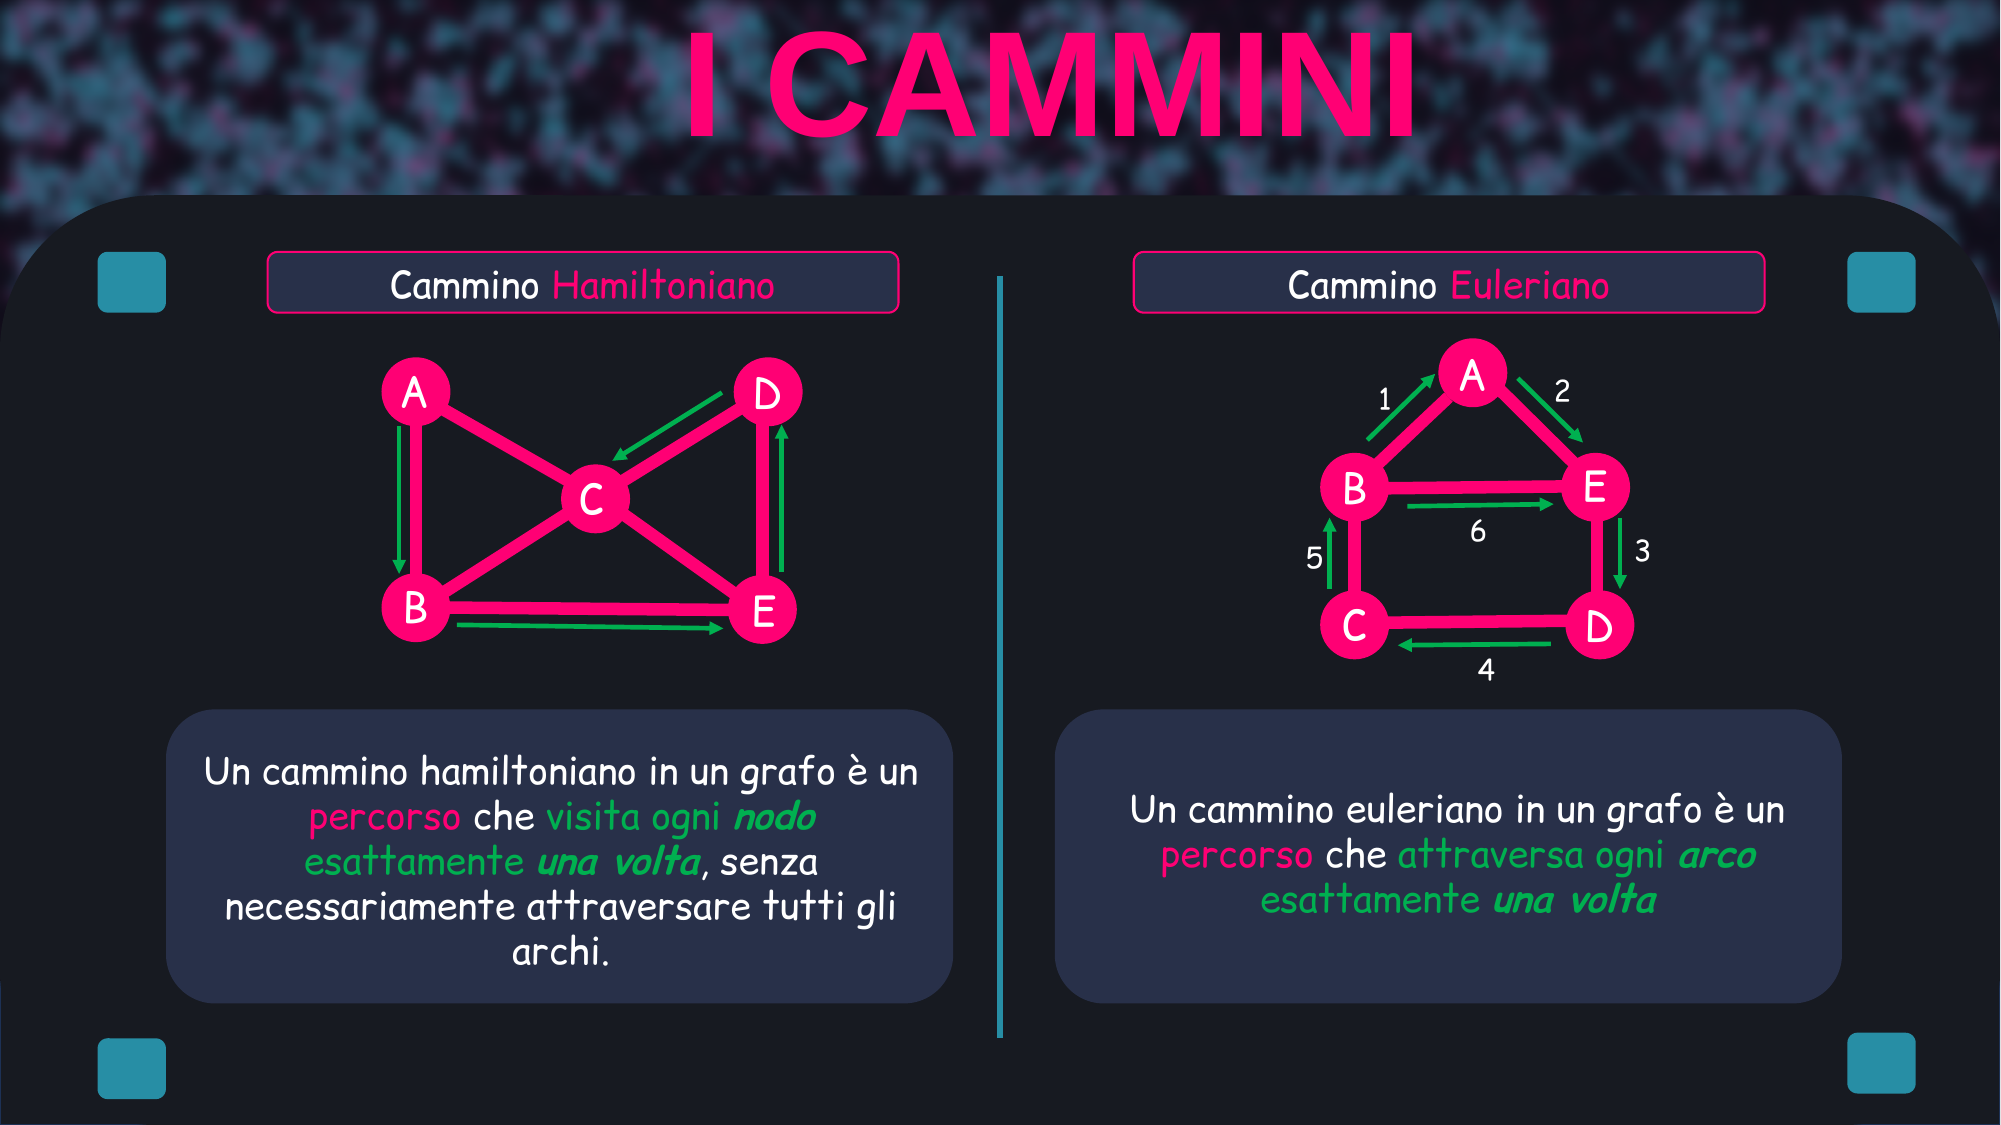

I CAMMINI

Cammino Hamiltoniano
Cammino Euleriano

A

A
D
2
1
E

B

C
6
3
5

B

E

C
D
4

Un cammino hamiltoniano in un grafo è un percorso che visita ogni nodo esattamente una volta, senza necessariamente attraversare tutti gli archi.
Un cammino euleriano in un grafo è un percorso che attraversa ogni arco esattamente una volta